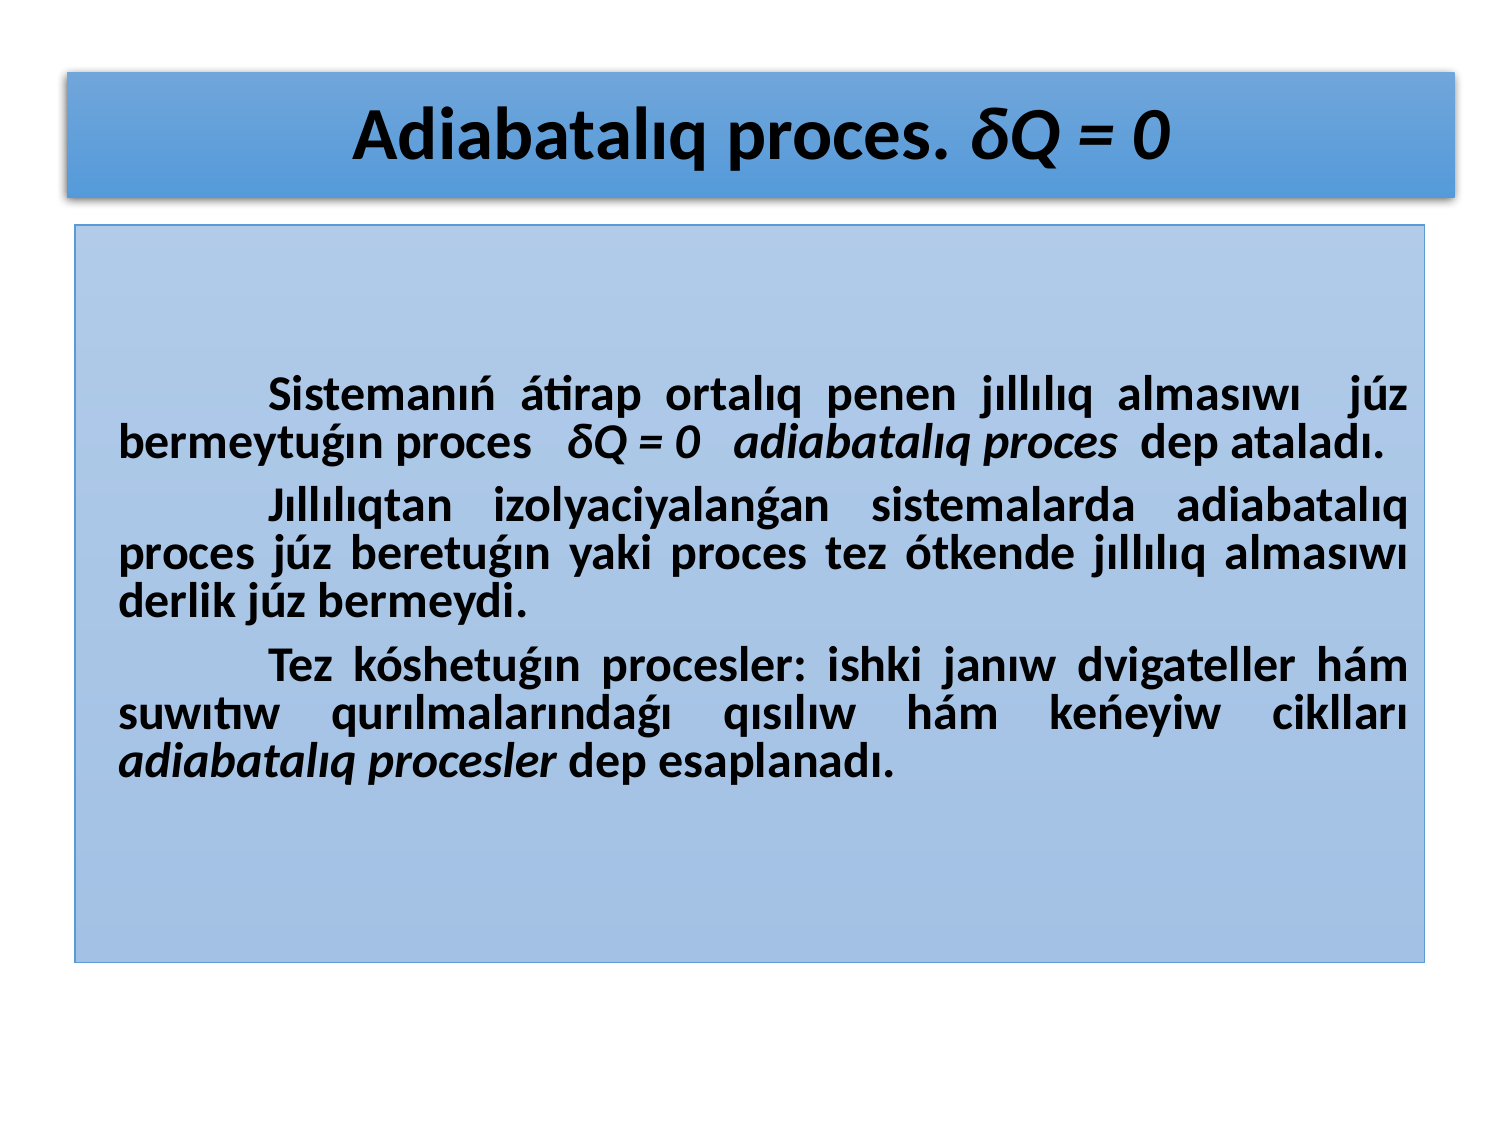

# Adiabatalıq proces. δQ = 0

		Sistemanıń átirap ortalıq penen jıllılıq almasıwı  júz bermeytuǵın proces   δQ = 0   adiabatalıq proces  dep ataladı.
		Jıllılıqtan izolyaciyalanǵan sistemalarda adiabatalıq proces júz beretuǵın yaki proces tez ótkende jıllılıq almasıwı derlik júz bermeydi.
		Tez kóshetuǵın procesler: ishki janıw dvigateller hám suwıtıw qurılmalarındaǵı qısılıw hám keńeyiw ciklları adiabatalıq procesler dep esaplanadı.